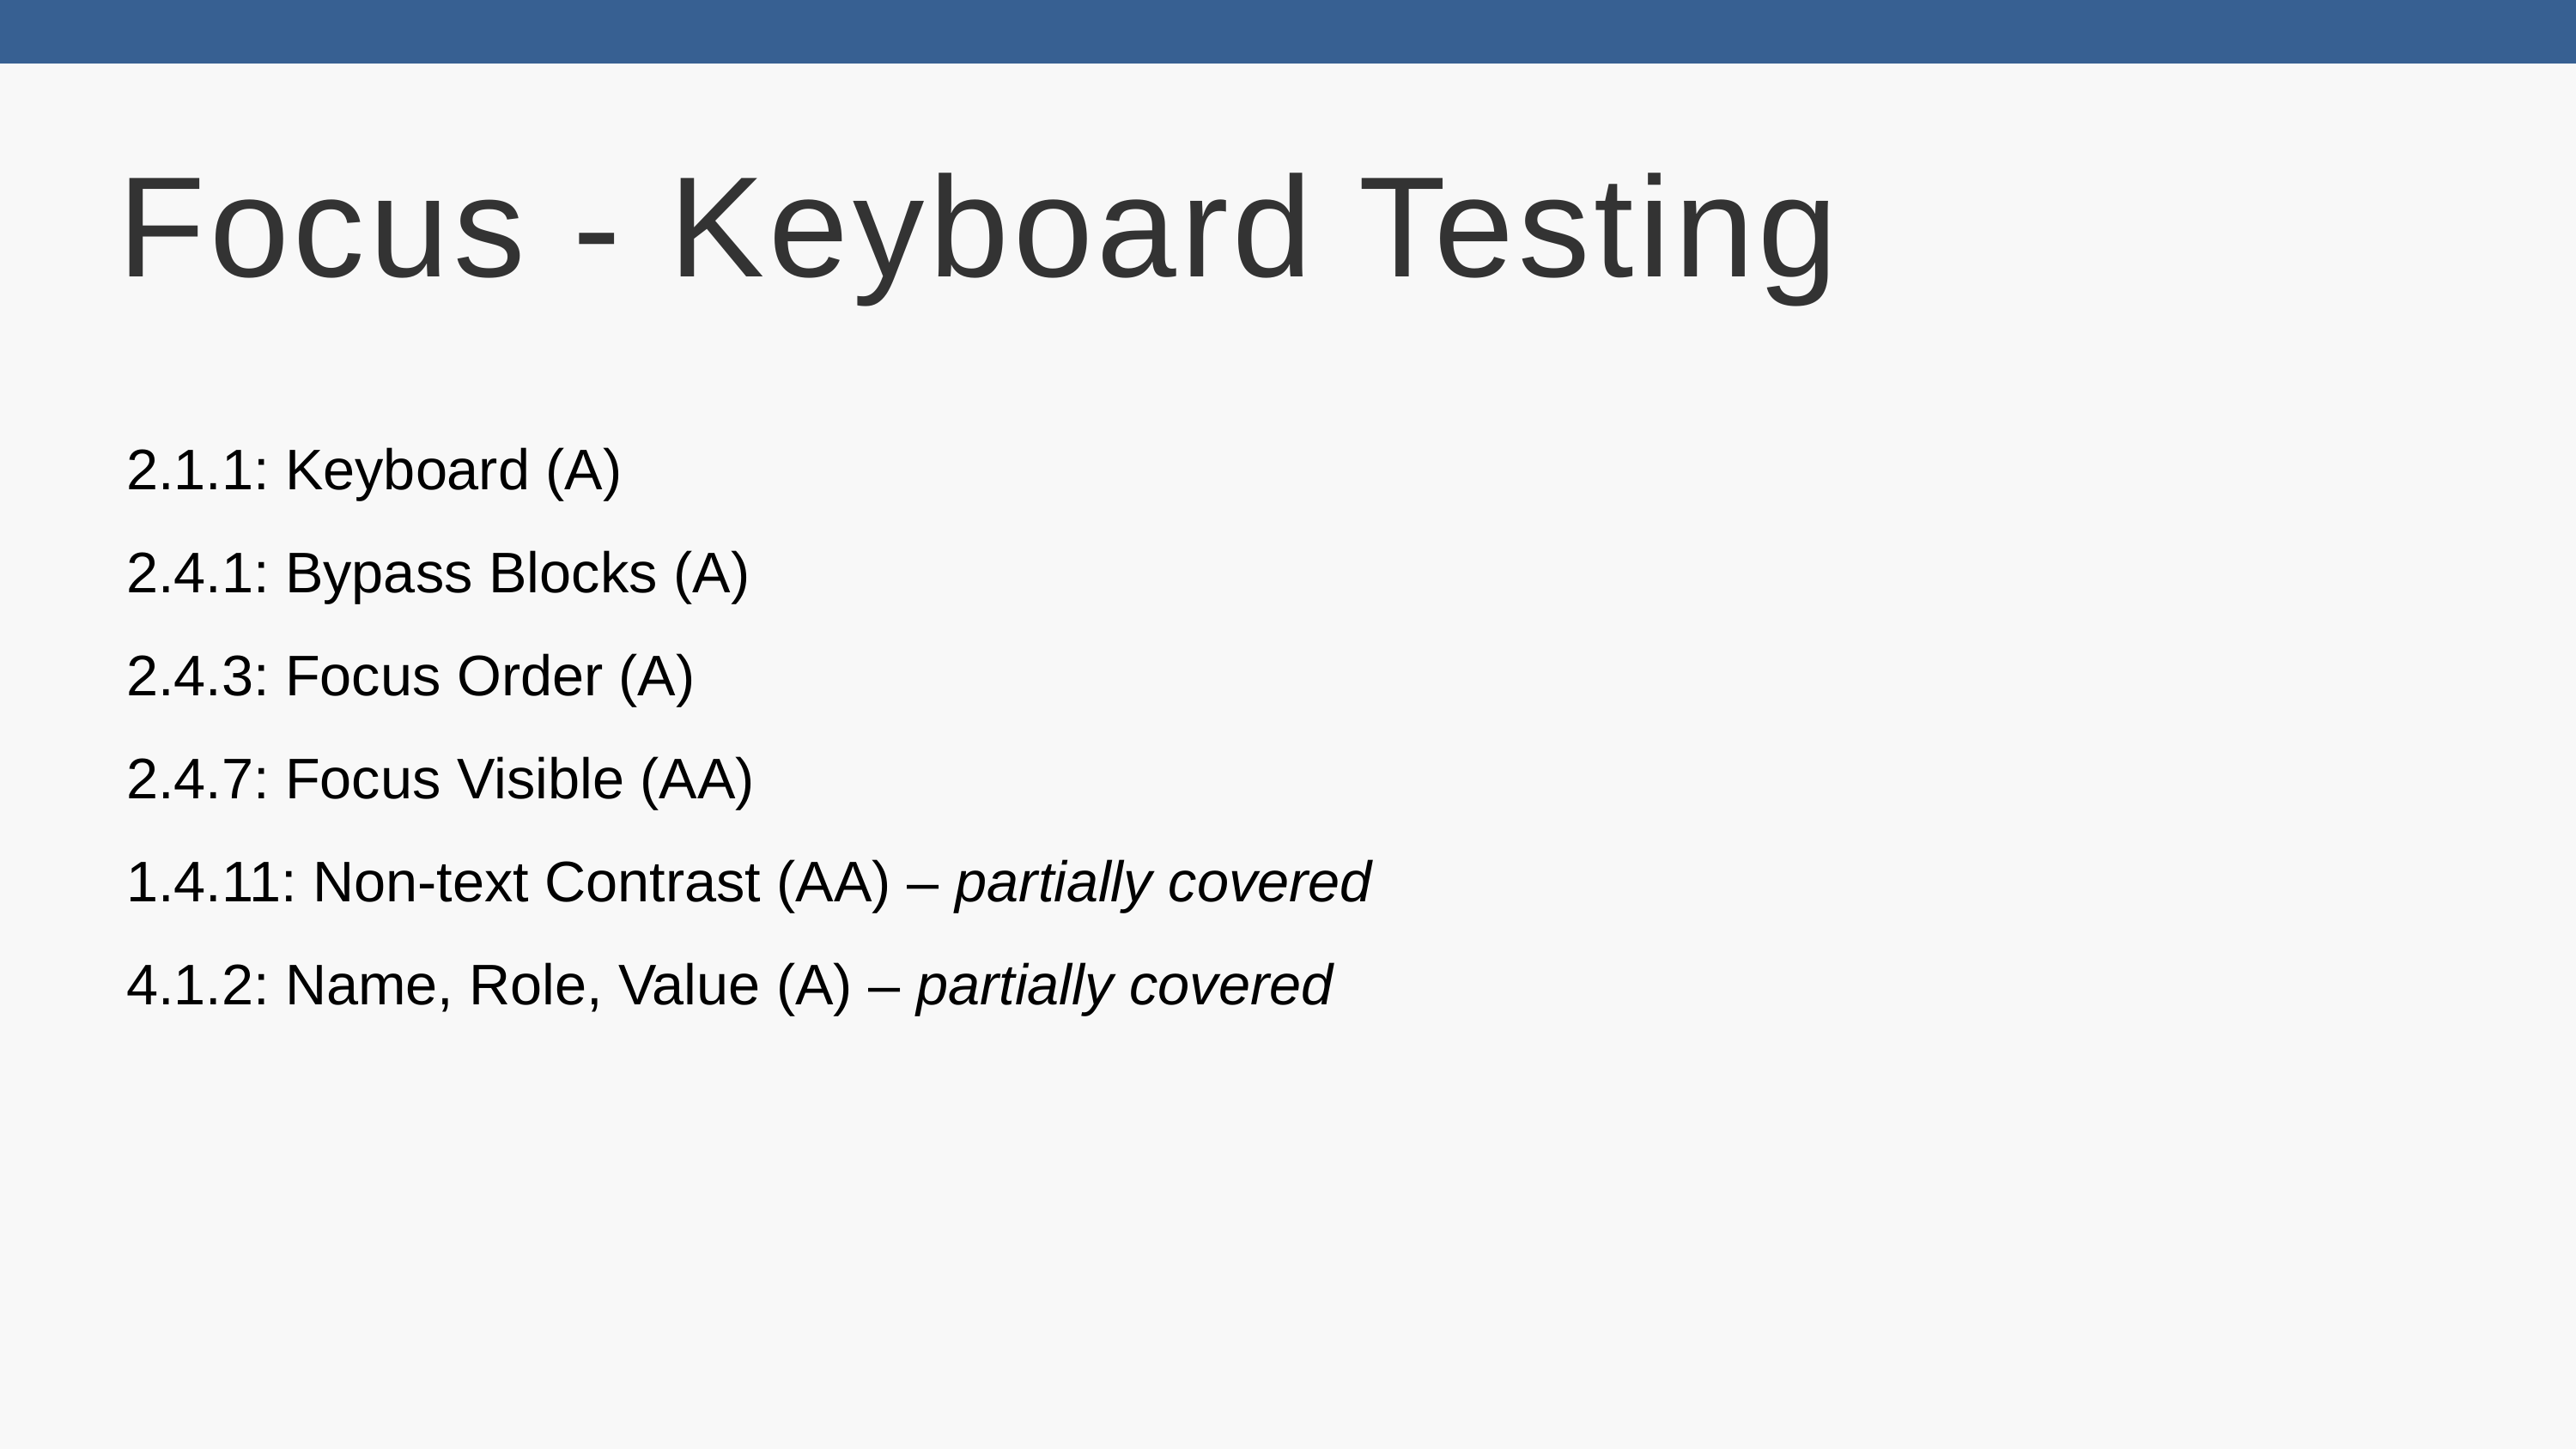

Focus - Keyboard Testing
2.1.1: Keyboard (A)
2.4.1: Bypass Blocks (A)
2.4.3: Focus Order (A)
2.4.7: Focus Visible (AA)
1.4.11: Non-text Contrast (AA) – partially covered
4.1.2: Name, Role, Value (A) – partially covered